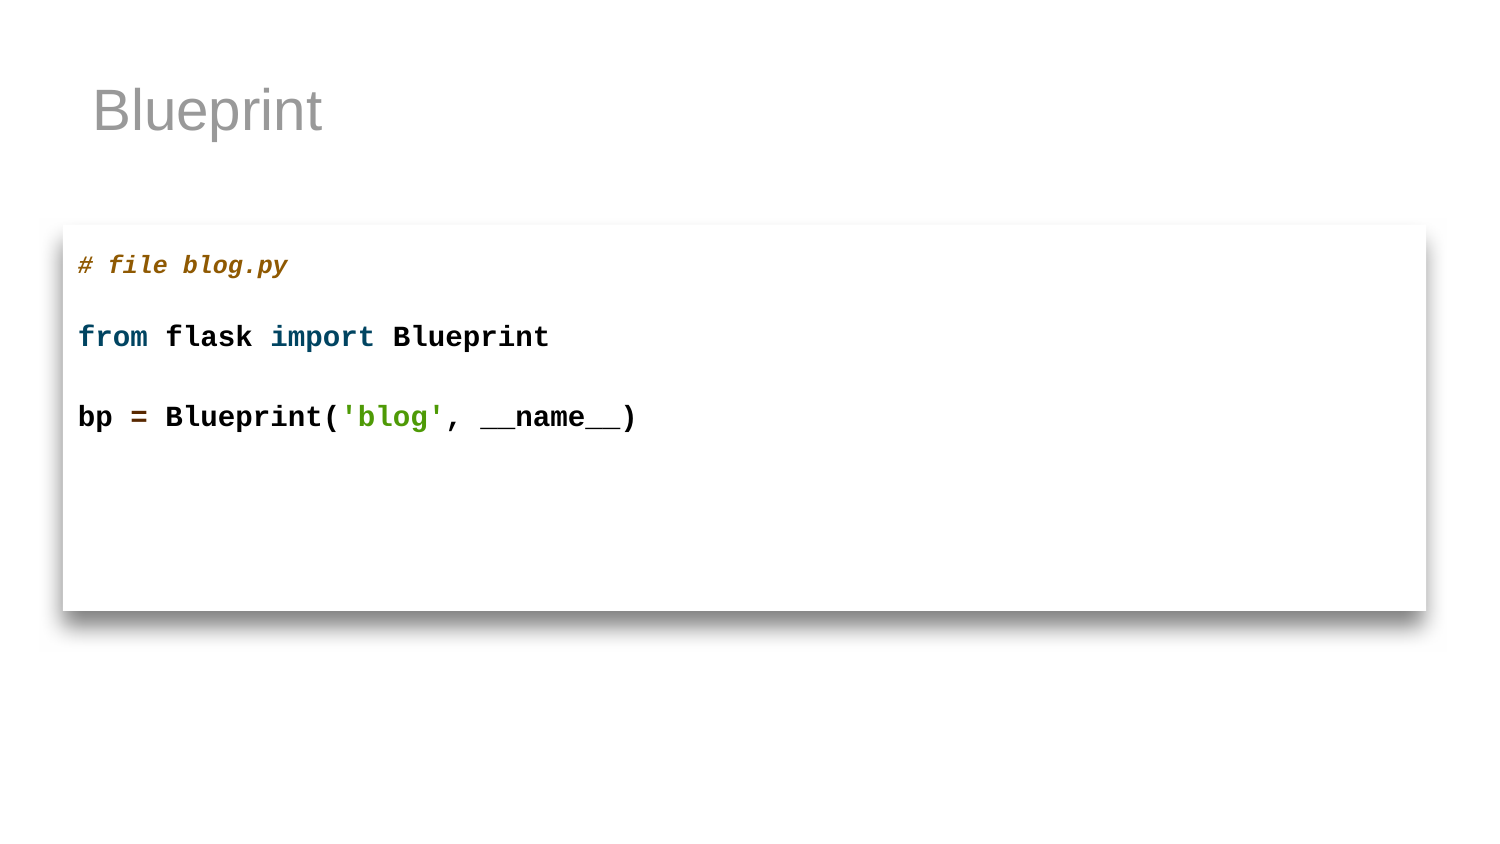

Blueprint
# file blog.py

from flask import Blueprint

bp = Blueprint('blog', __name__)